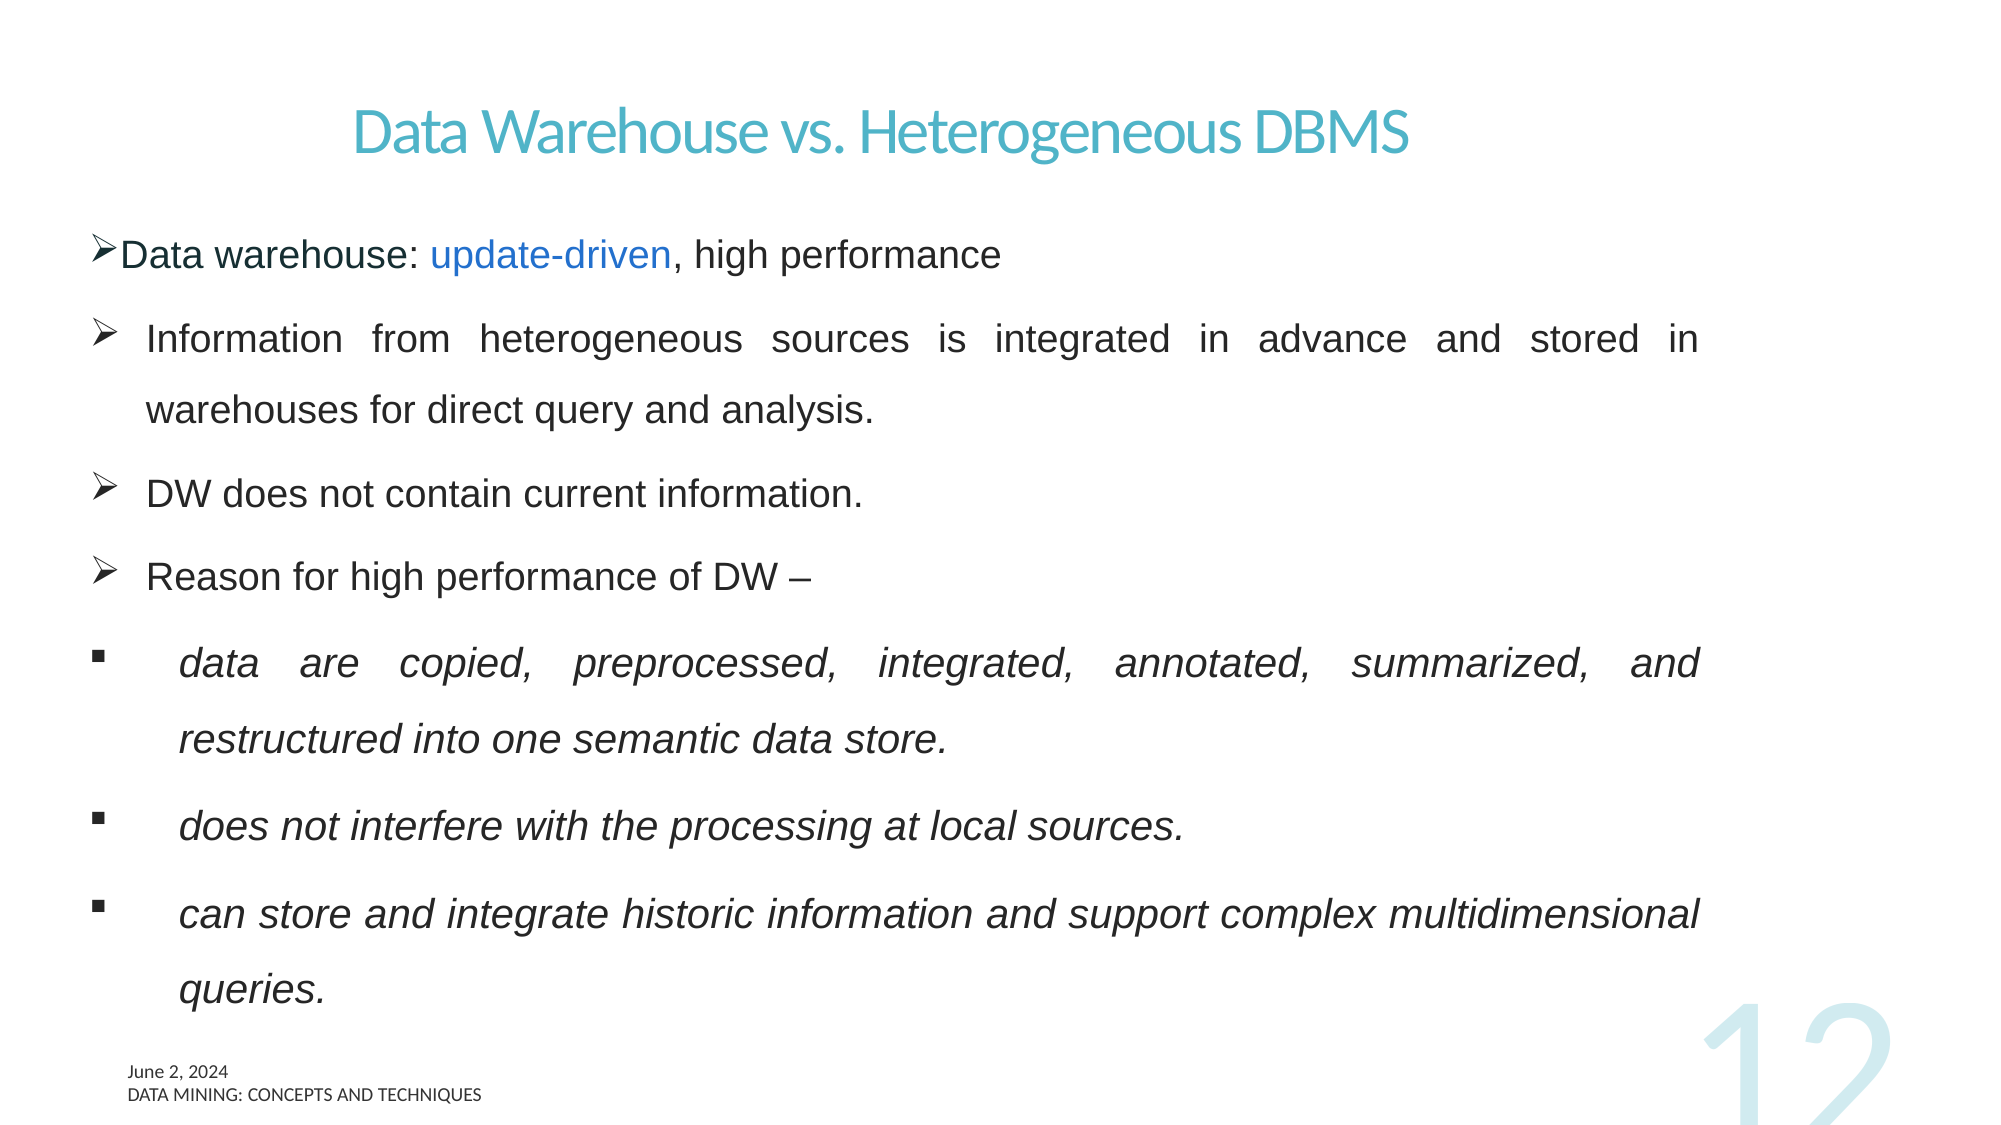

# Data Warehouse vs. Heterogeneous DBMS
Data warehouse: update-driven, high performance
Information from heterogeneous sources is integrated in advance and stored in warehouses for direct query and analysis.
DW does not contain current information.
Reason for high performance of DW –
data are copied, preprocessed, integrated, annotated, summarized, and restructured into one semantic data store.
does not interfere with the processing at local sources.
can store and integrate historic information and support complex multidimensional queries.
12
June 2, 2024
Data Mining: Concepts and Techniques